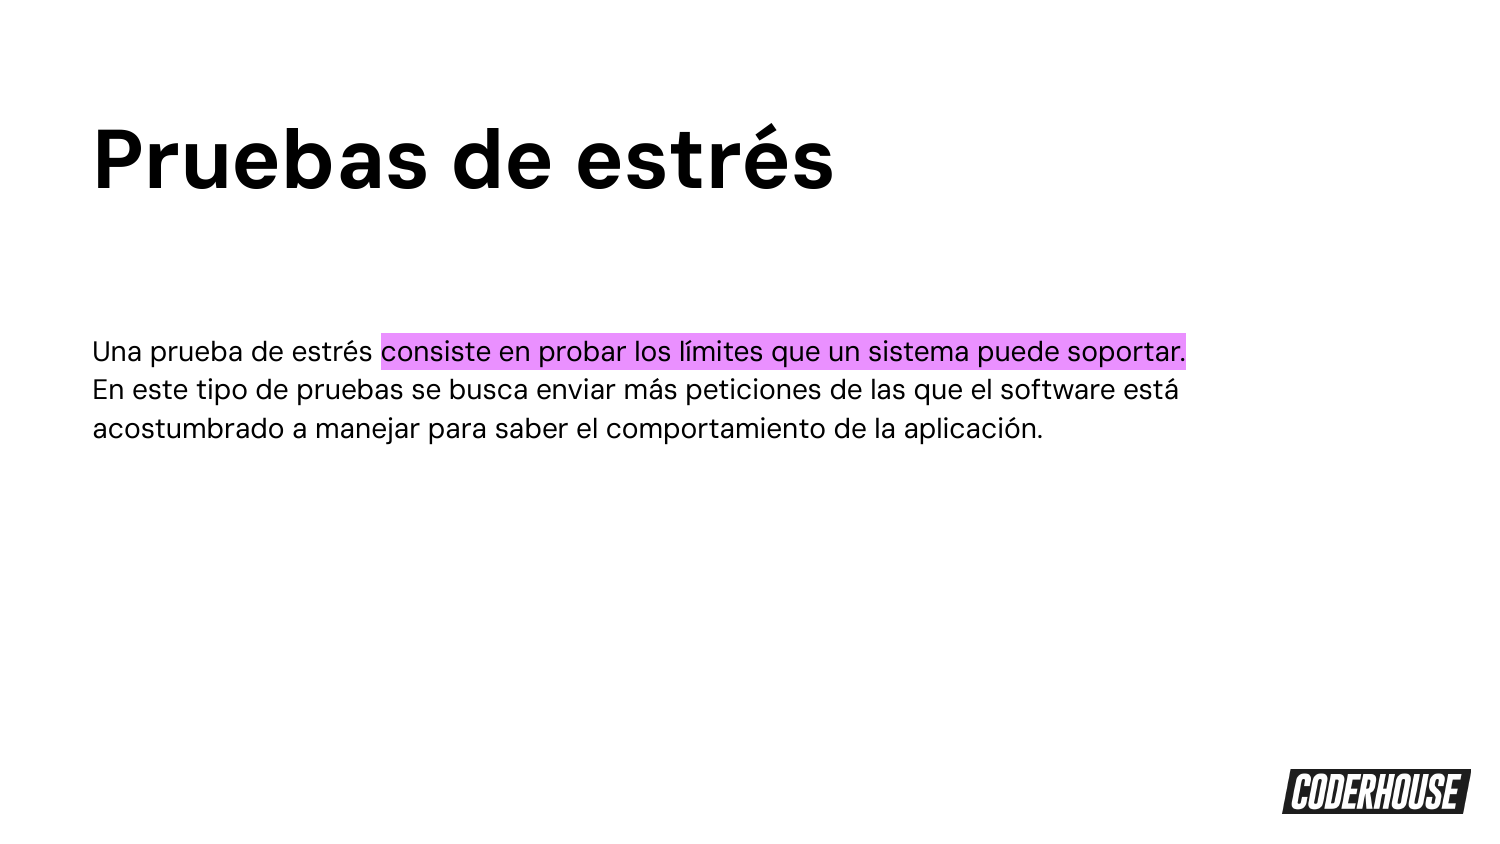

Pruebas de estrés

Una prueba de estrés consiste en probar los límites que un sistema puede soportar.
En este tipo de pruebas se busca enviar más peticiones de las que el software está acostumbrado a manejar para saber el comportamiento de la aplicación.